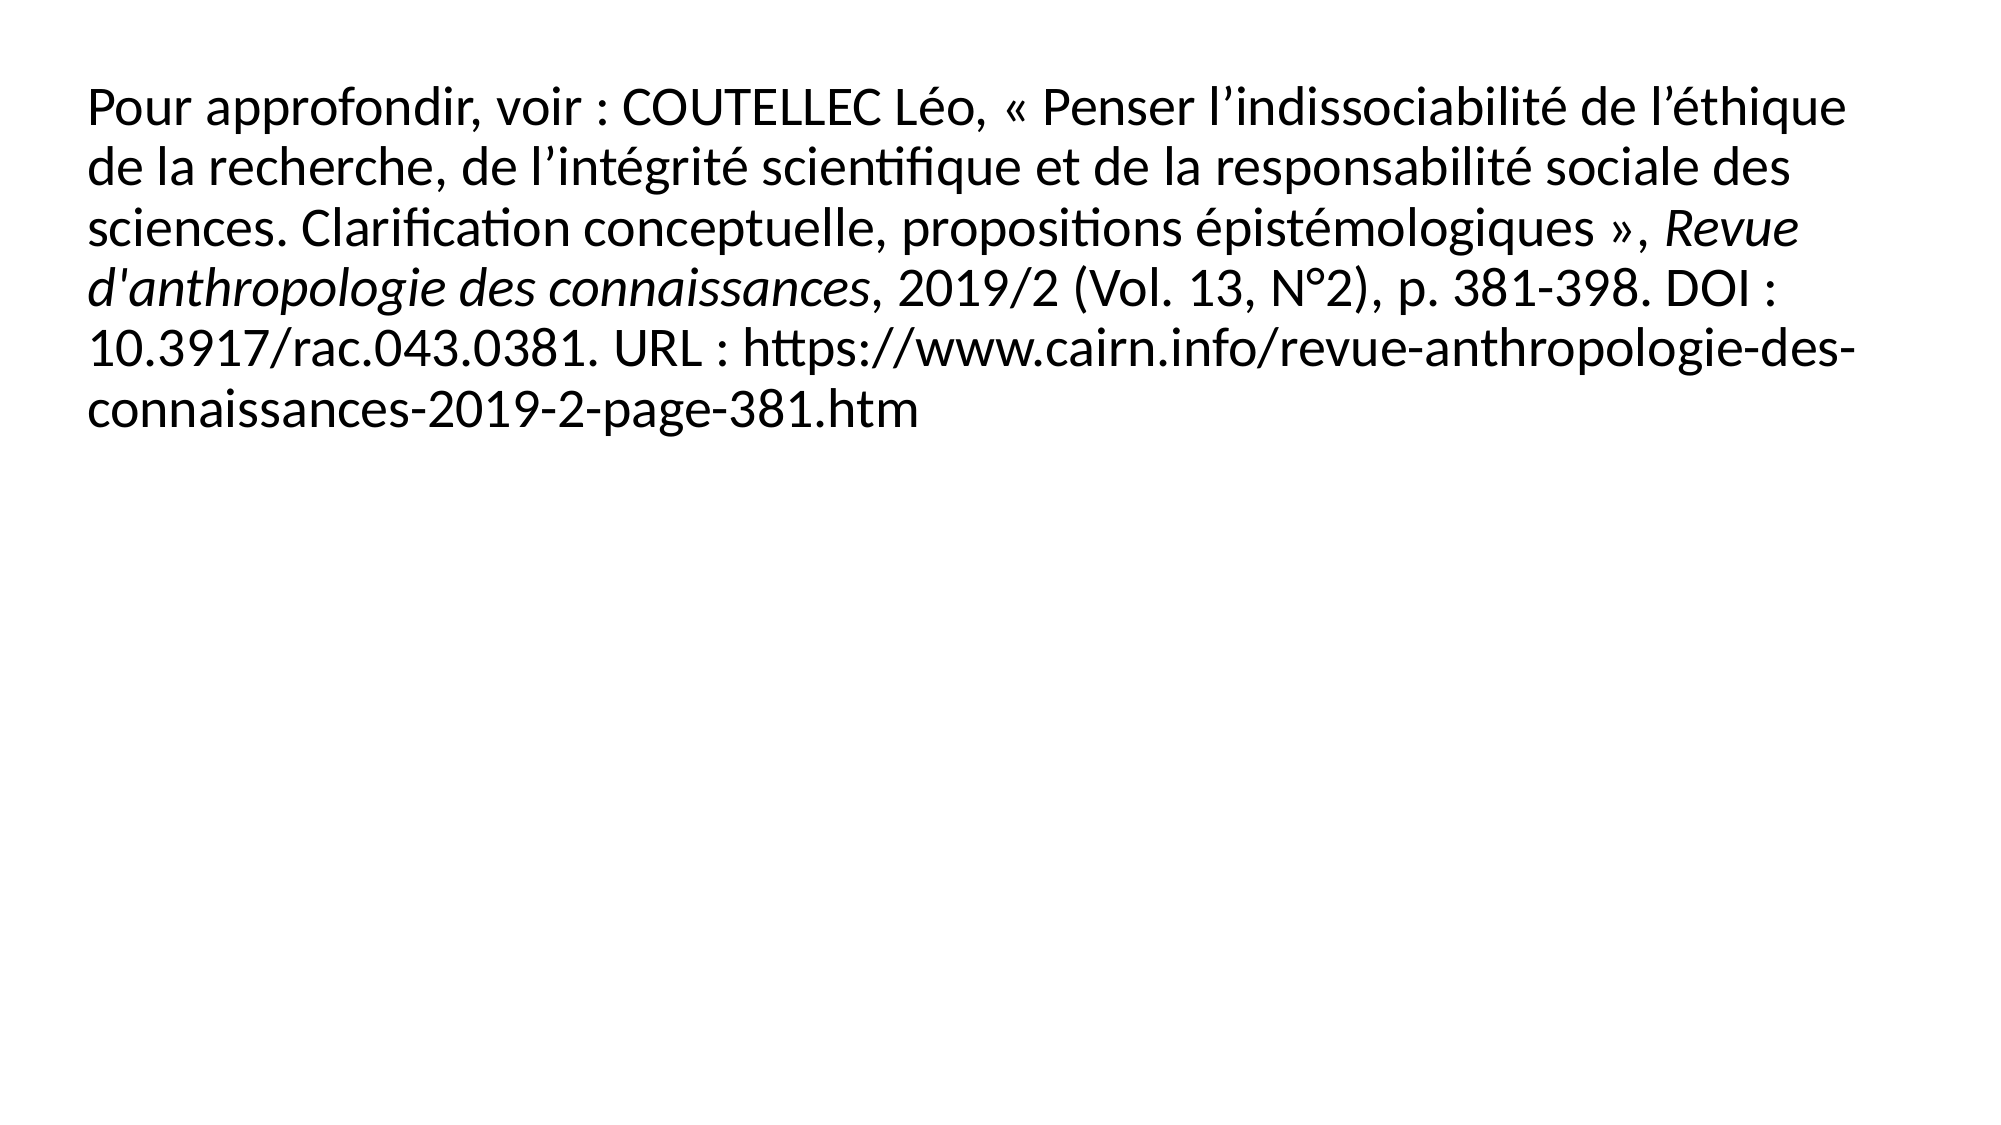

Pour approfondir, voir : COUTELLEC Léo, « Penser l’indissociabilité de l’éthique de la recherche, de l’intégrité scientifique et de la responsabilité sociale des sciences. Clarification conceptuelle, propositions épistémologiques », Revue d'anthropologie des connaissances, 2019/2 (Vol. 13, N°2), p. 381-398. DOI : 10.3917/rac.043.0381. URL : https://www.cairn.info/revue-anthropologie-des-connaissances-2019-2-page-381.htm